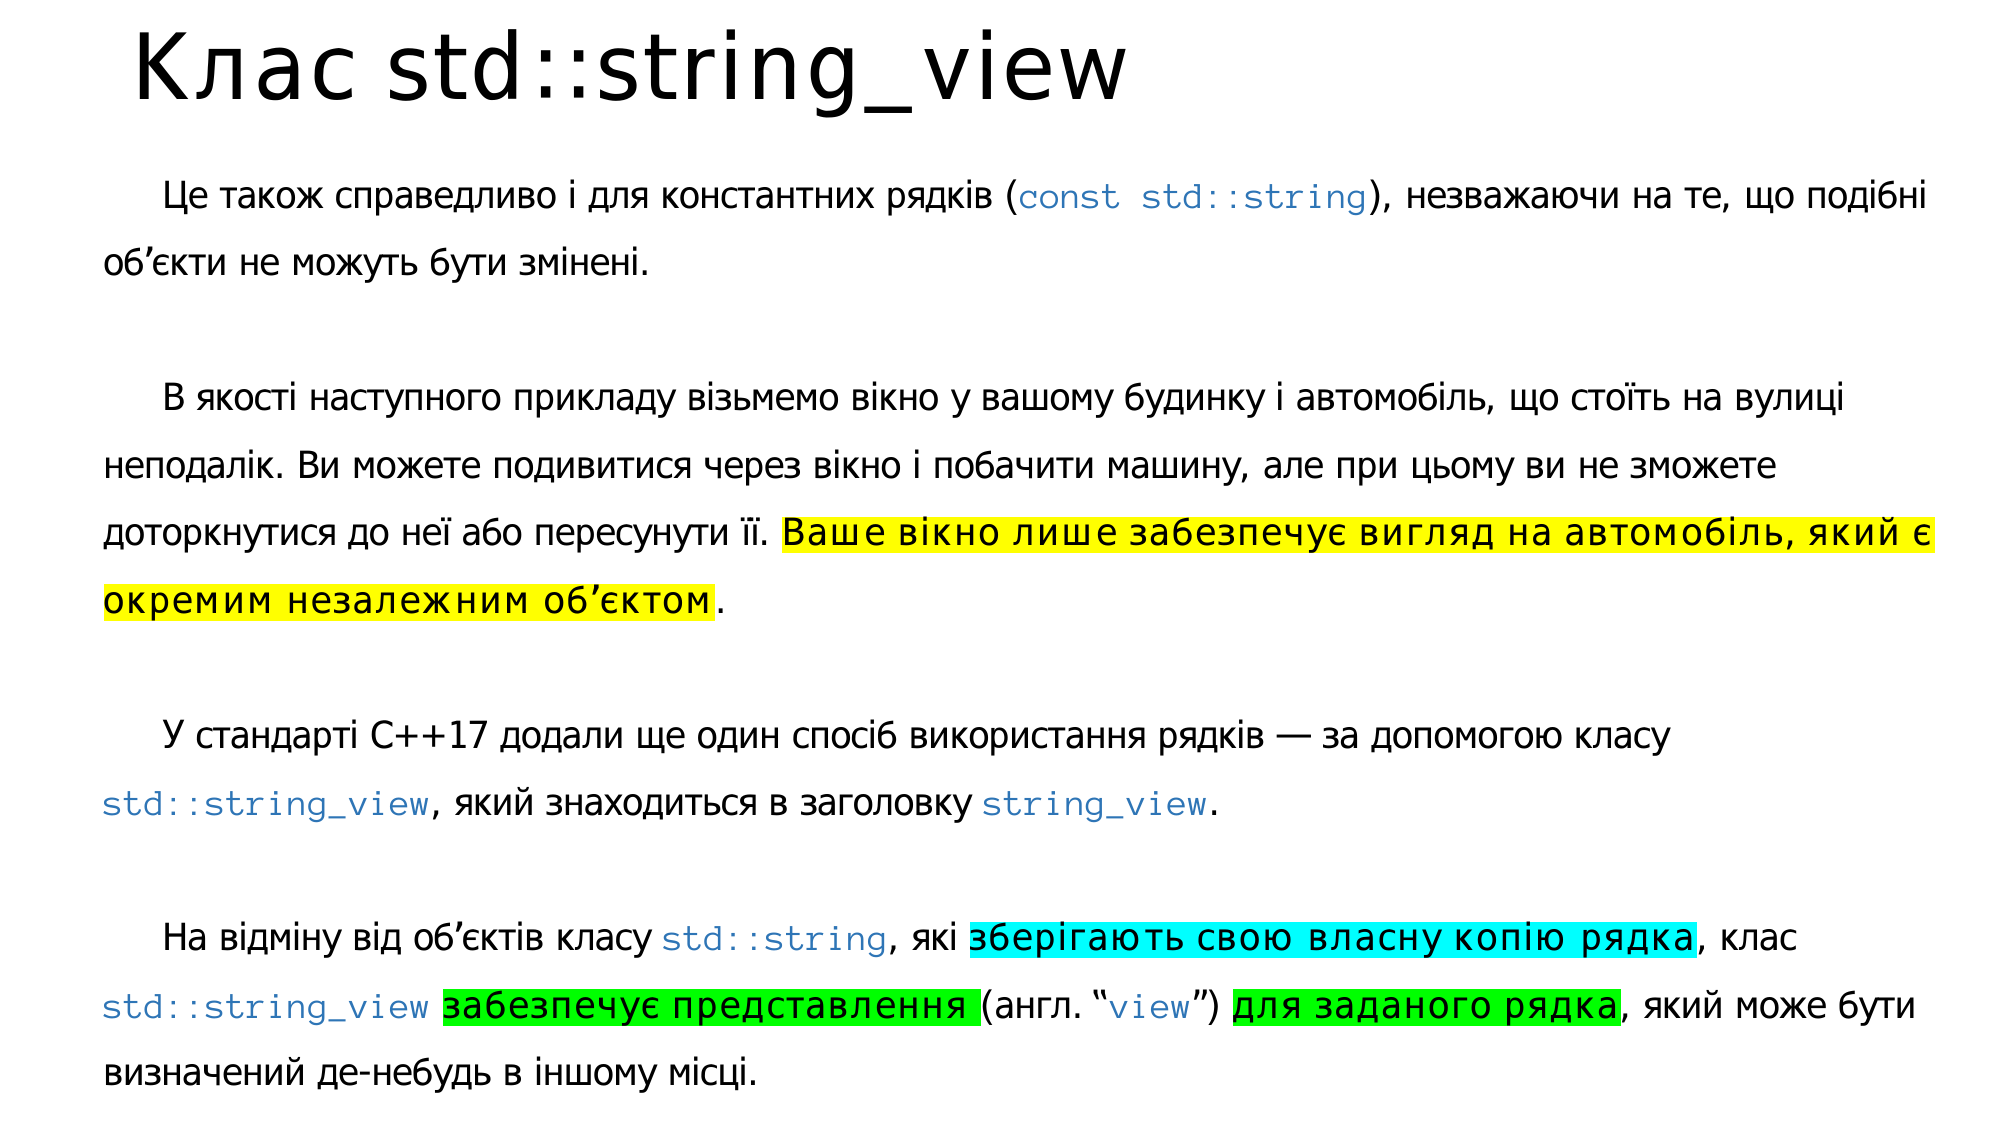

# Клас std::string_view
Це також справедливо і для константних рядків (const std::string), незважаючи на те, що подібні об’єкти не можуть бути змінені.

В якості наступного прикладу візьмемо вікно у вашому будинку і автомобіль, що стоїть на вулиці неподалік. Ви можете подивитися через вікно і побачити машину, але при цьому ви не зможете доторкнутися до неї або пересунути її. Ваше вікно лише забезпечує вигляд на автомобіль, який є окремим незалежним об’єктом.

У стандарті C++17 додали ще один спосіб використання рядків — за допомогою класу std::string_view, який знаходиться в заголовку string_view.

На відміну від об’єктів класу std::string, які зберігають свою власну копію рядка, клас std::string_view забезпечує представлення (англ. “view”) для заданого рядка, який може бути визначений де-небудь в іншому місці.